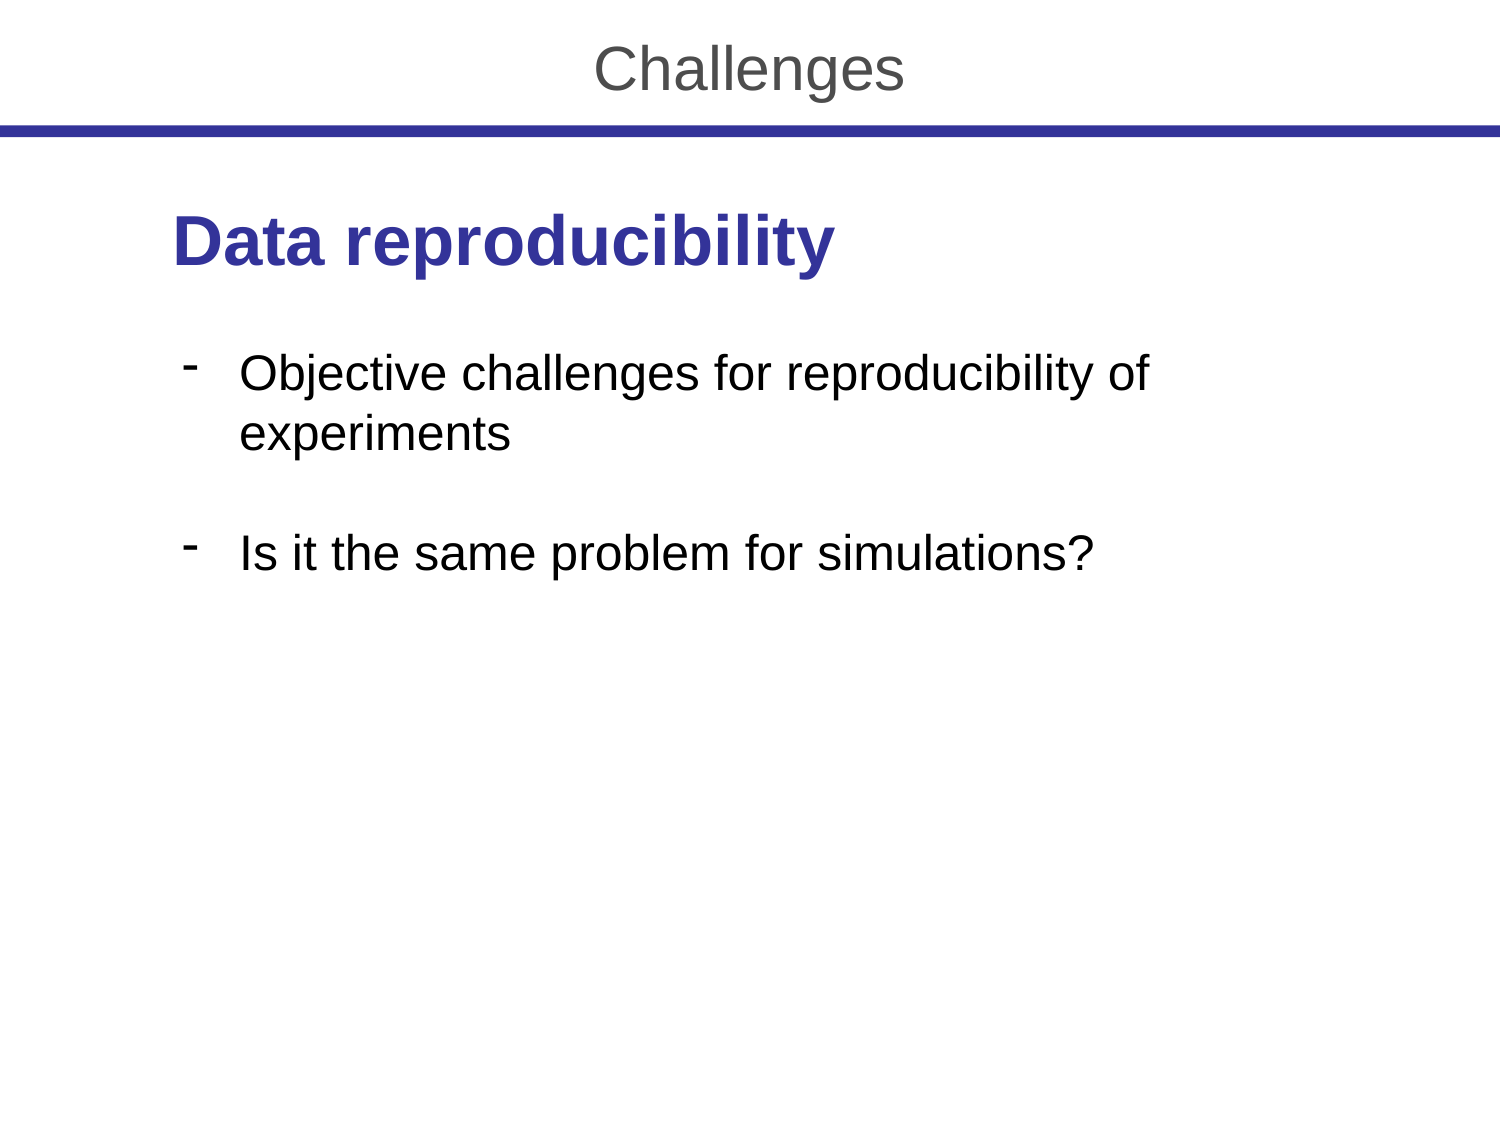

Challenges

Data reproducibility
Objective challenges for reproducibility of experiments

Is it the same problem for simulations?